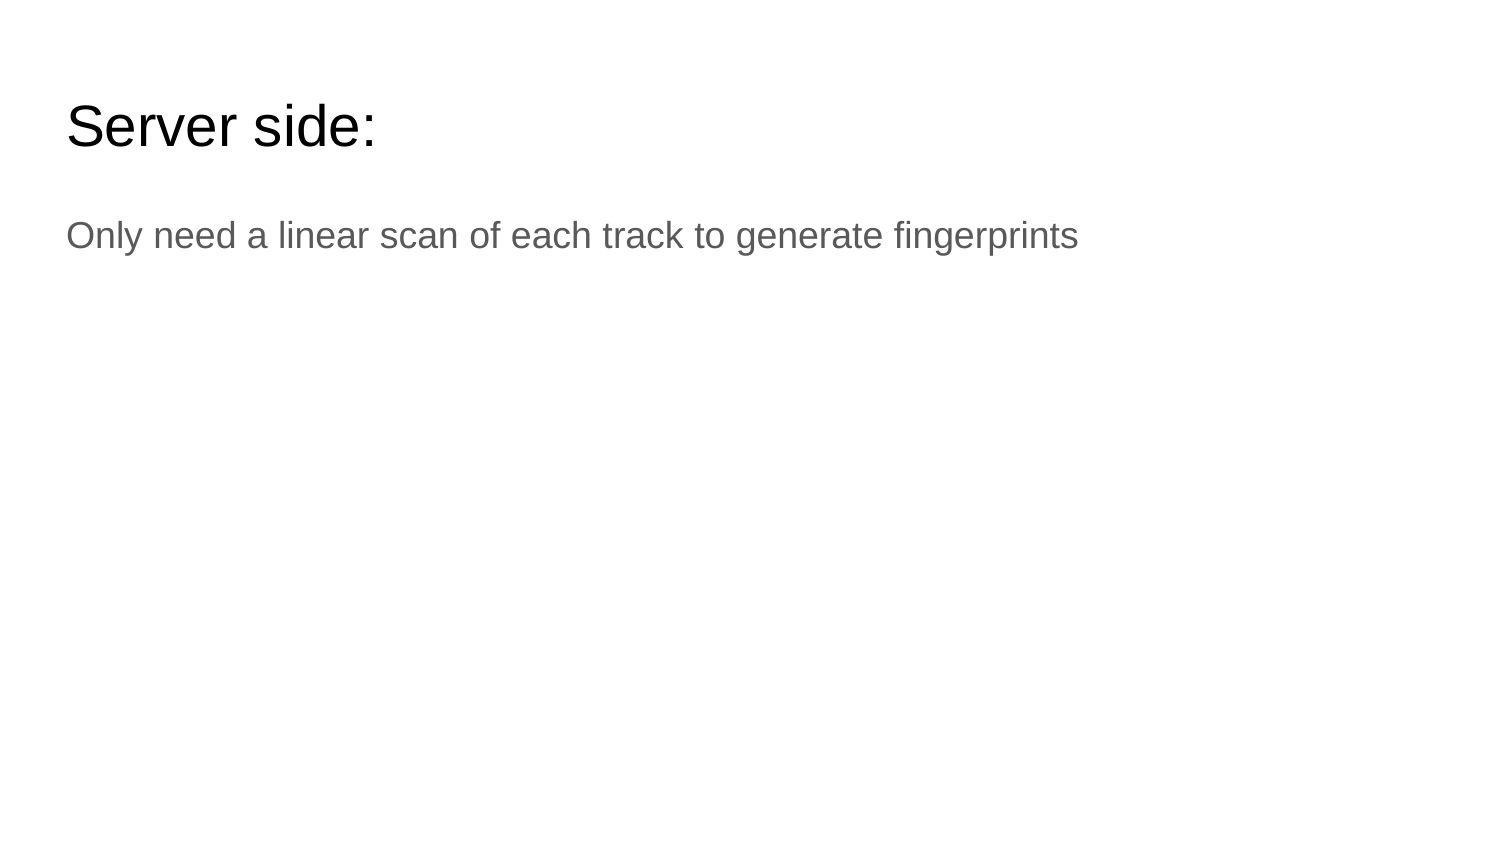

# Server side:
Only need a linear scan of each track to generate fingerprints